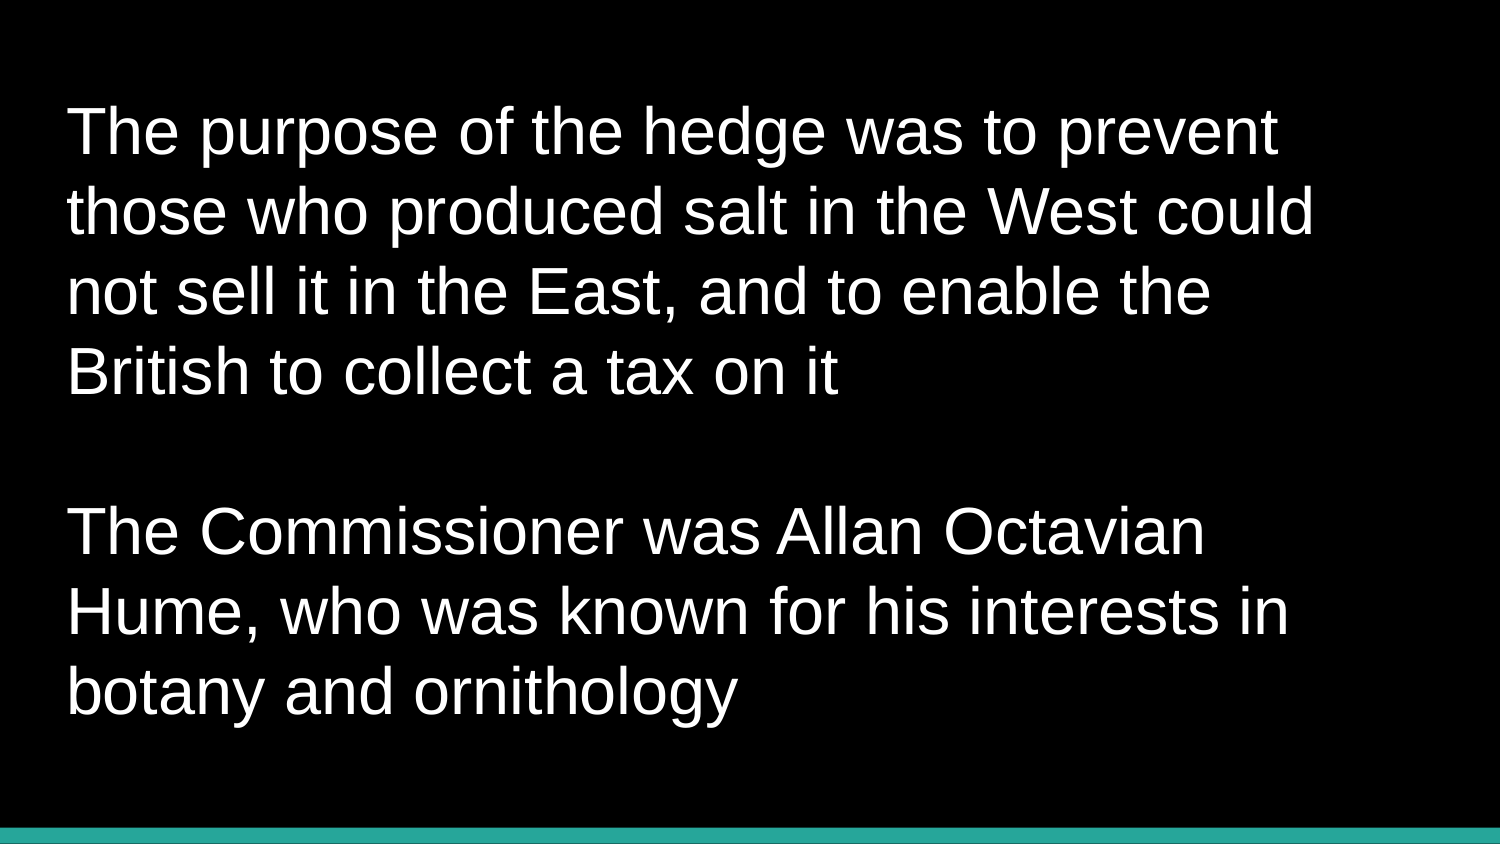

# The purpose of the hedge was to prevent those who produced salt in the West could not sell it in the East, and to enable the British to collect a tax on it The Commissioner was Allan Octavian Hume, who was known for his interests in botany and ornithology